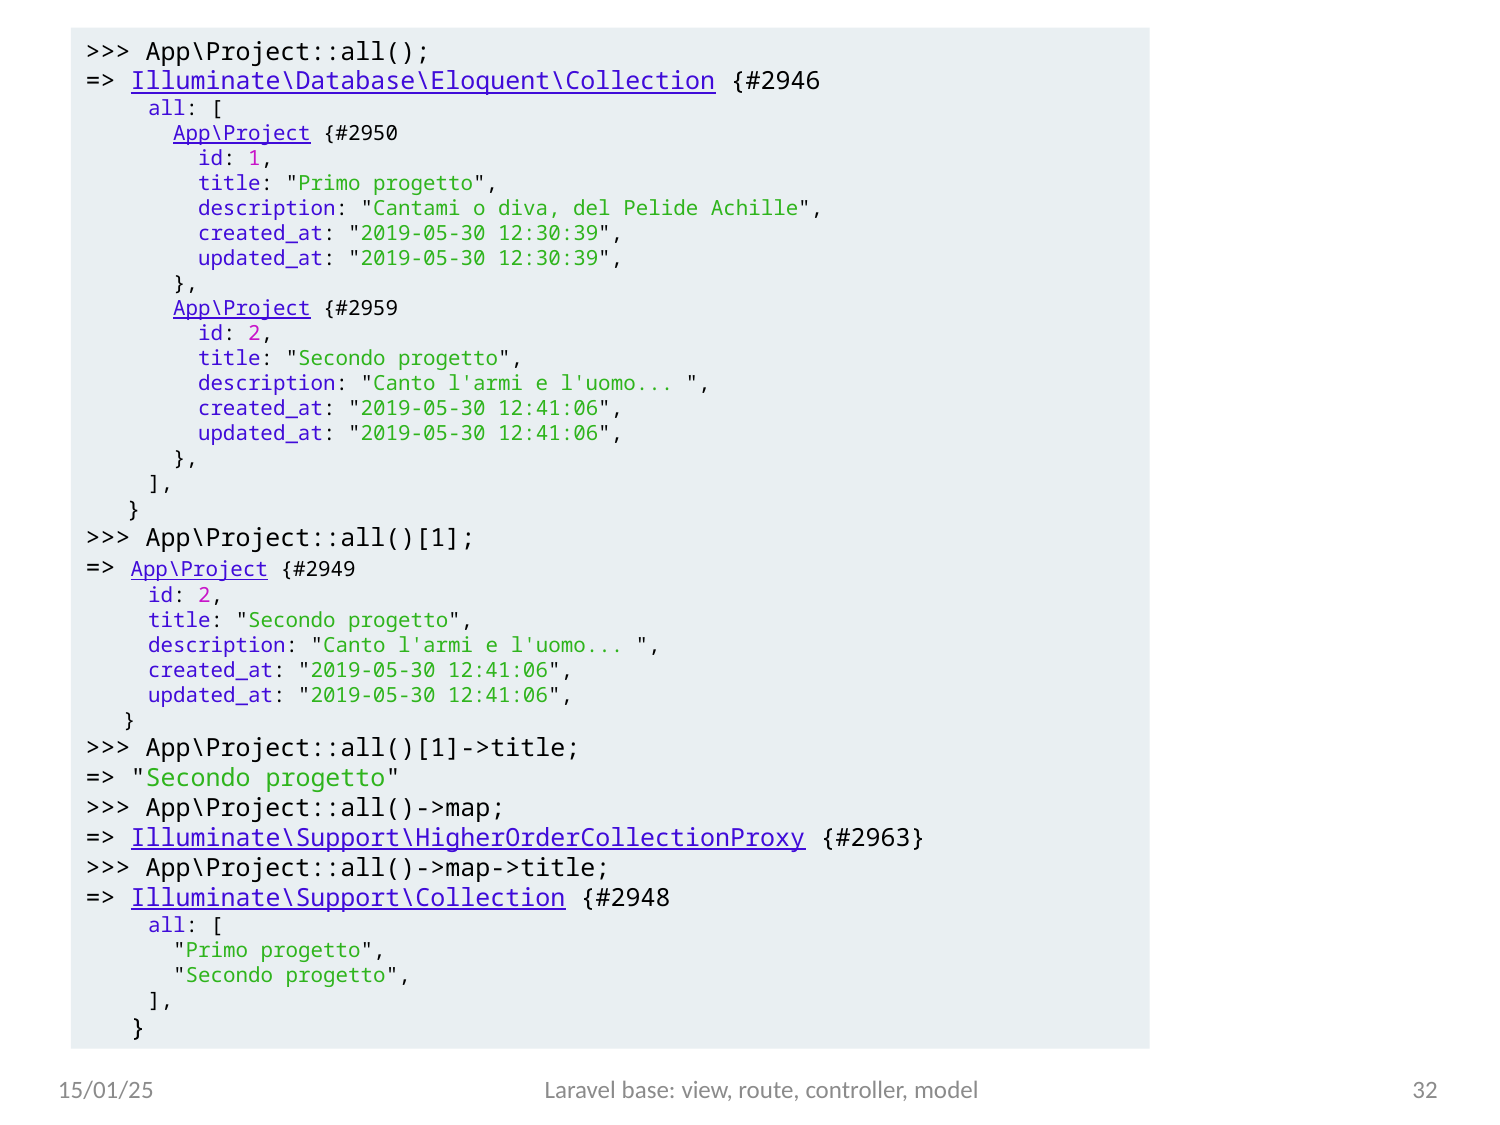

>>> App\Project::all();
=> Illuminate\Database\Eloquent\Collection {#2946
     all: [
       App\Project {#2950
         id: 1,
         title: "Primo progetto",
         description: "Cantami o diva, del Pelide Achille",
         created_at: "2019-05-30 12:30:39",
         updated_at: "2019-05-30 12:30:39",
       },
       App\Project {#2959
         id: 2,
         title: "Secondo progetto",
         description: "Canto l'armi e l'uomo... ",
         created_at: "2019-05-30 12:41:06",
         updated_at: "2019-05-30 12:41:06",
       },
     ],
   }
>>> App\Project::all()[1];
=> App\Project {#2949
     id: 2,
     title: "Secondo progetto",
     description: "Canto l'armi e l'uomo... ",
     created_at: "2019-05-30 12:41:06",
     updated_at: "2019-05-30 12:41:06",
   }
>>> App\Project::all()[1]->title;
=> "Secondo progetto"
>>> App\Project::all()->map;
=> Illuminate\Support\HigherOrderCollectionProxy {#2963}
>>> App\Project::all()->map->title;
=> Illuminate\Support\Collection {#2948
     all: [
       "Primo progetto",
       "Secondo progetto",
     ],
   }

15/01/25
Laravel base: view, route, controller, model
32